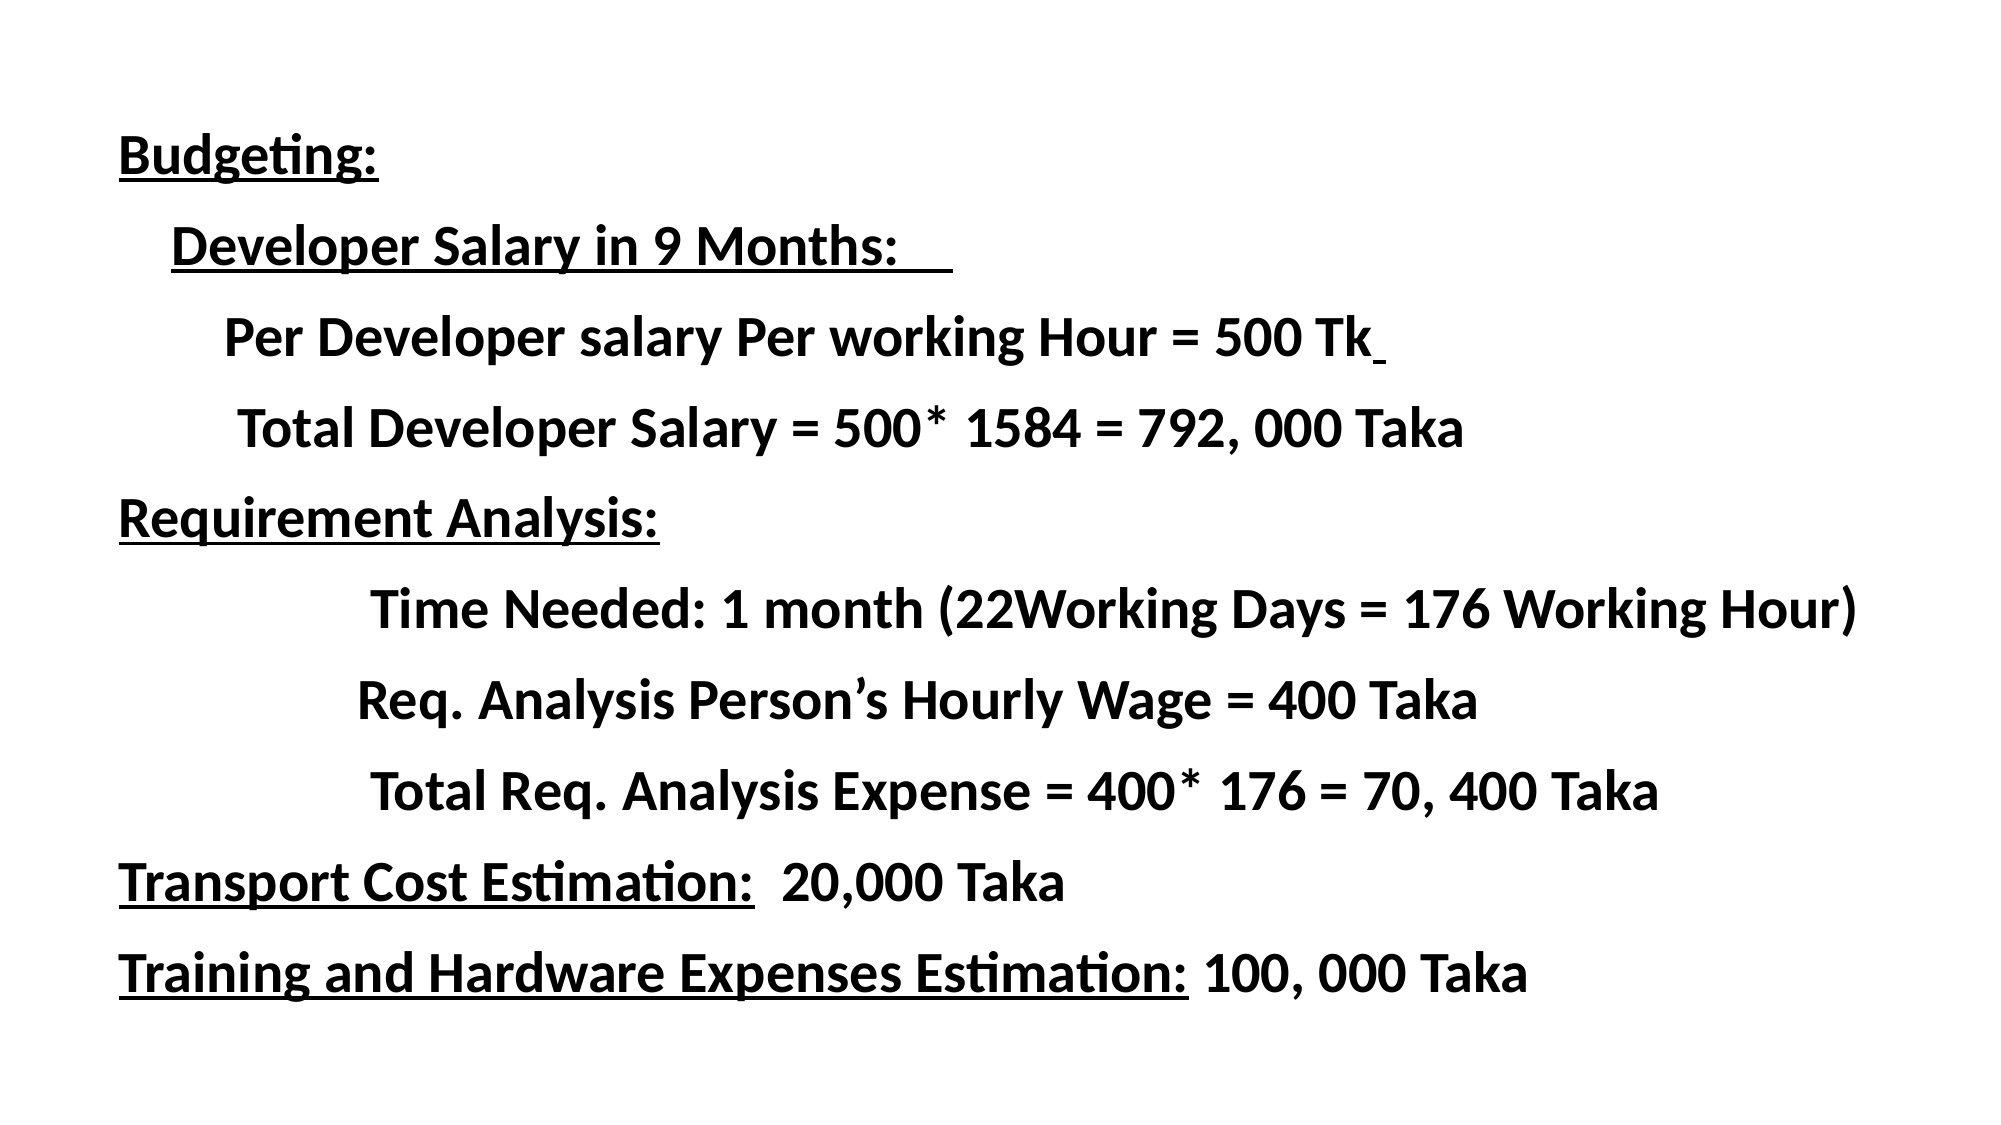

Budgeting:
    Developer Salary in 9 Months:
        Per Developer salary Per working Hour = 500 Tk
         Total Developer Salary = 500* 1584 = 792, 000 Taka
Requirement Analysis:
                   Time Needed: 1 month (22Working Days = 176 Working Hour)
                  Req. Analysis Person’s Hourly Wage = 400 Taka
                   Total Req. Analysis Expense = 400* 176 = 70, 400 Taka
Transport Cost Estimation:  20,000 Taka
Training and Hardware Expenses Estimation: 100, 000 Taka